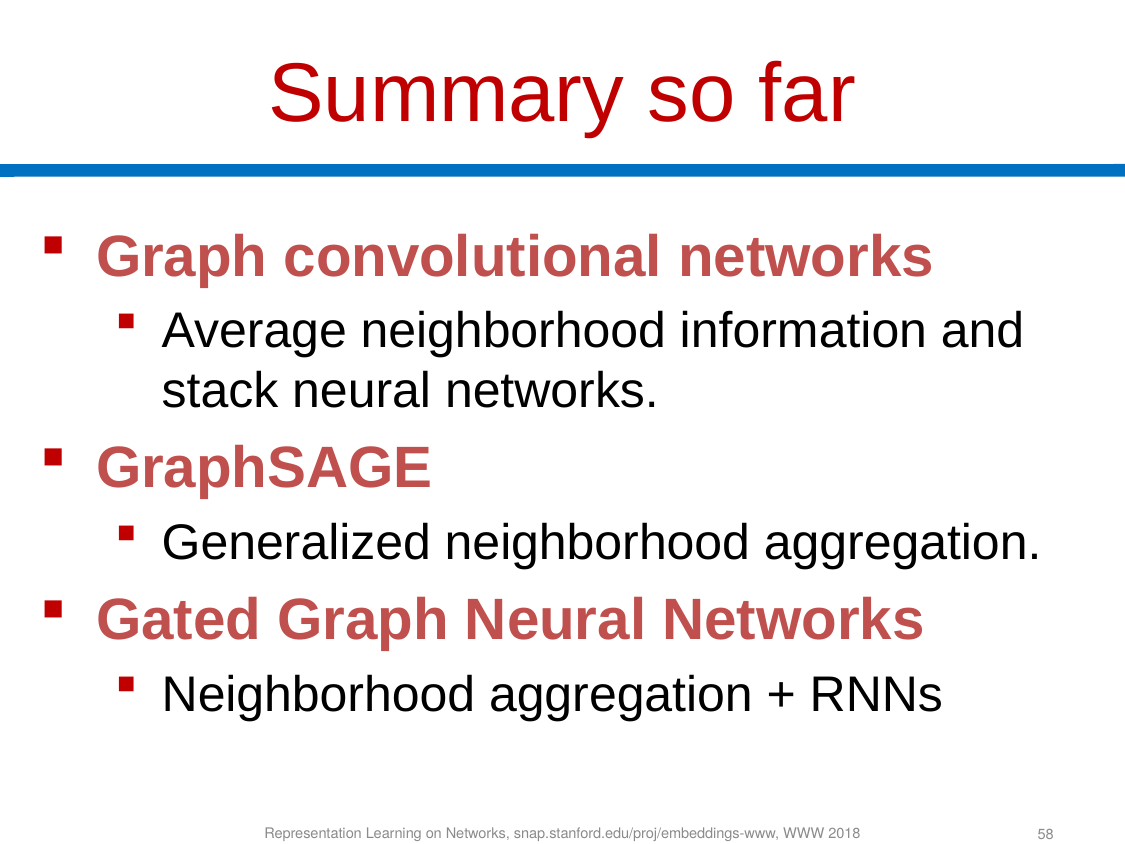

# Summary so far
Graph convolutional networks
Average neighborhood information and stack neural networks.
GraphSAGE
Generalized neighborhood aggregation.
Gated Graph Neural Networks
Neighborhood aggregation + RNNs

Representation Learning on Networks, snap.stanford.edu/proj/embeddings-www, WWW 2018
58